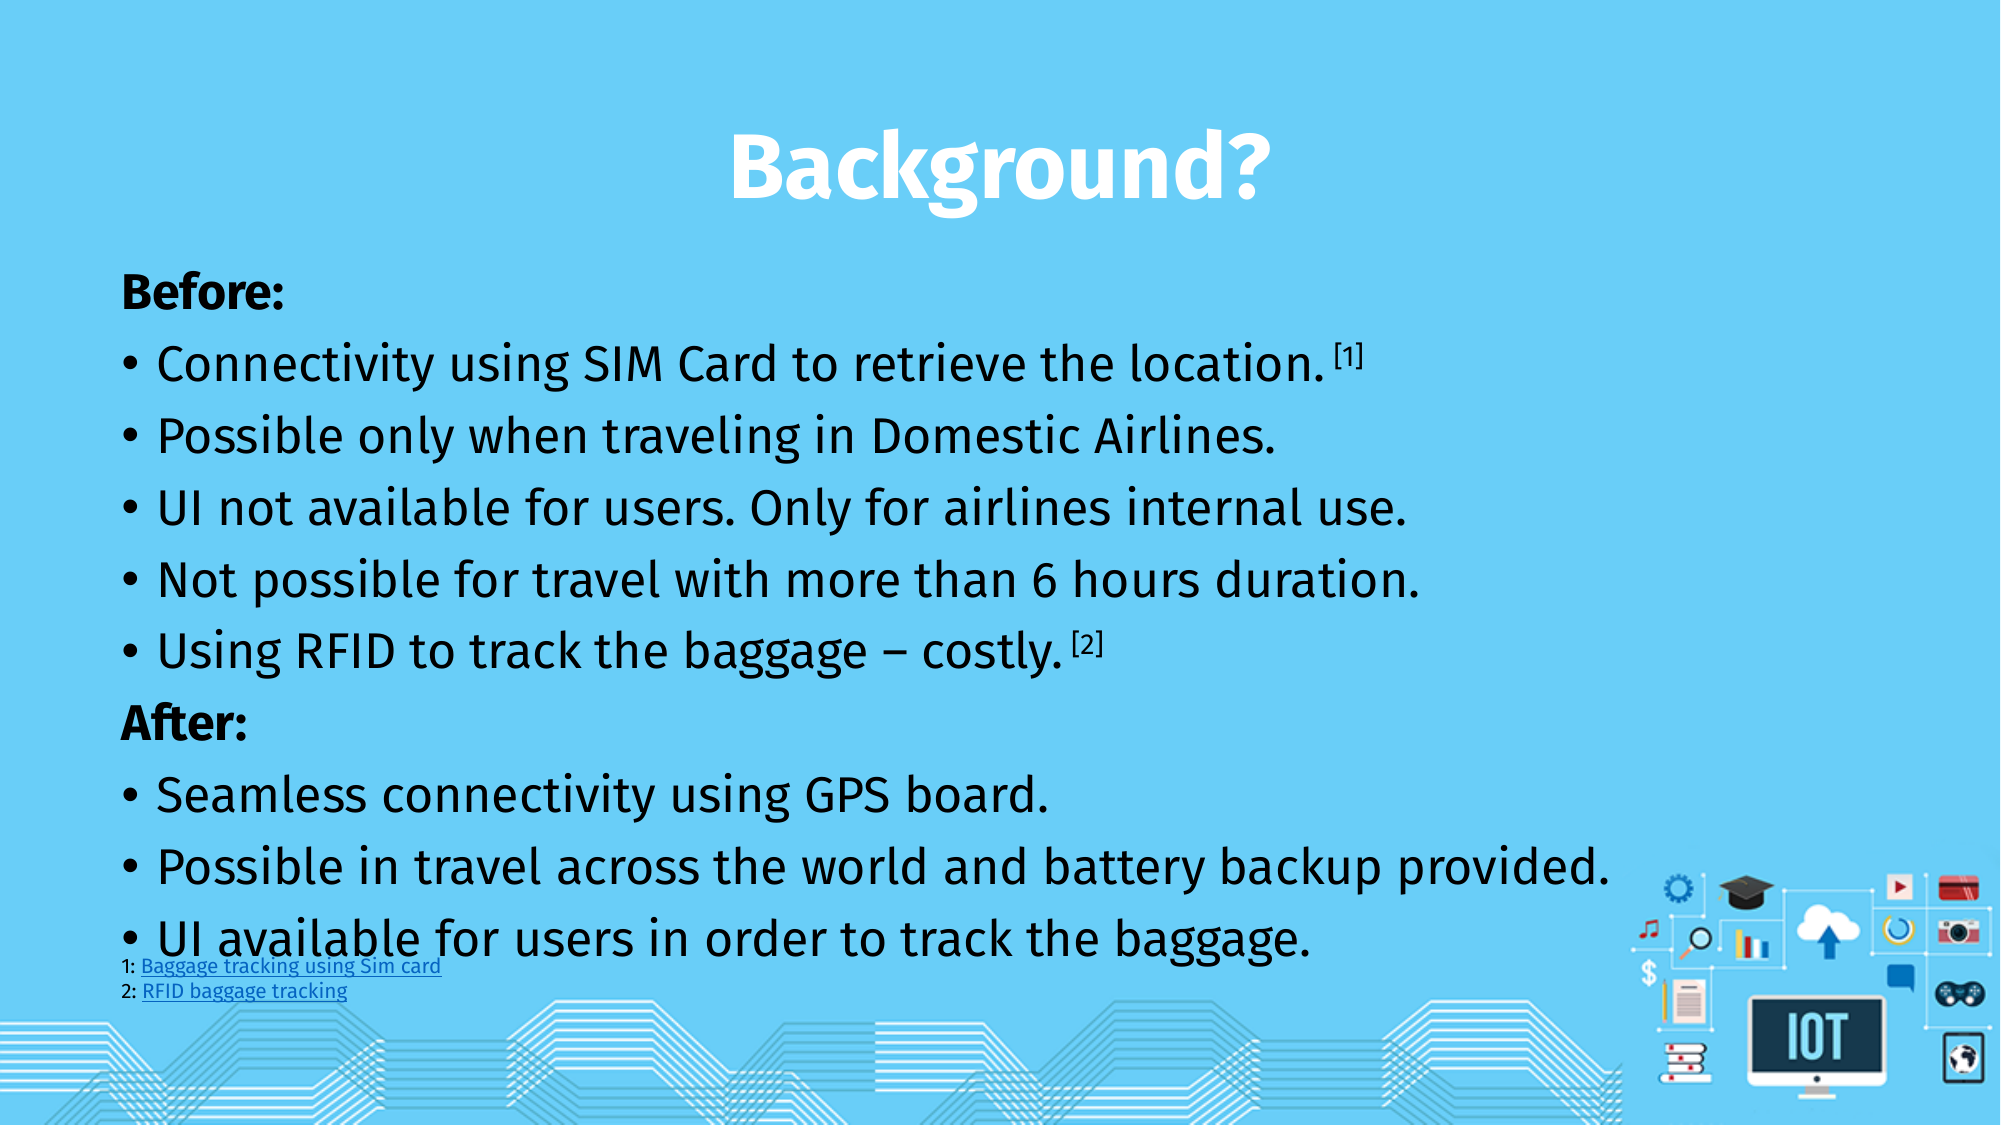

# Background?
Before:
Connectivity using SIM Card to retrieve the location. [1]
Possible only when traveling in Domestic Airlines.
UI not available for users. Only for airlines internal use.
Not possible for travel with more than 6 hours duration.
Using RFID to track the baggage – costly. [2]
After:
Seamless connectivity using GPS board.
Possible in travel across the world and battery backup provided.
UI available for users in order to track the baggage.

1: Baggage tracking using Sim card
2: RFID baggage tracking